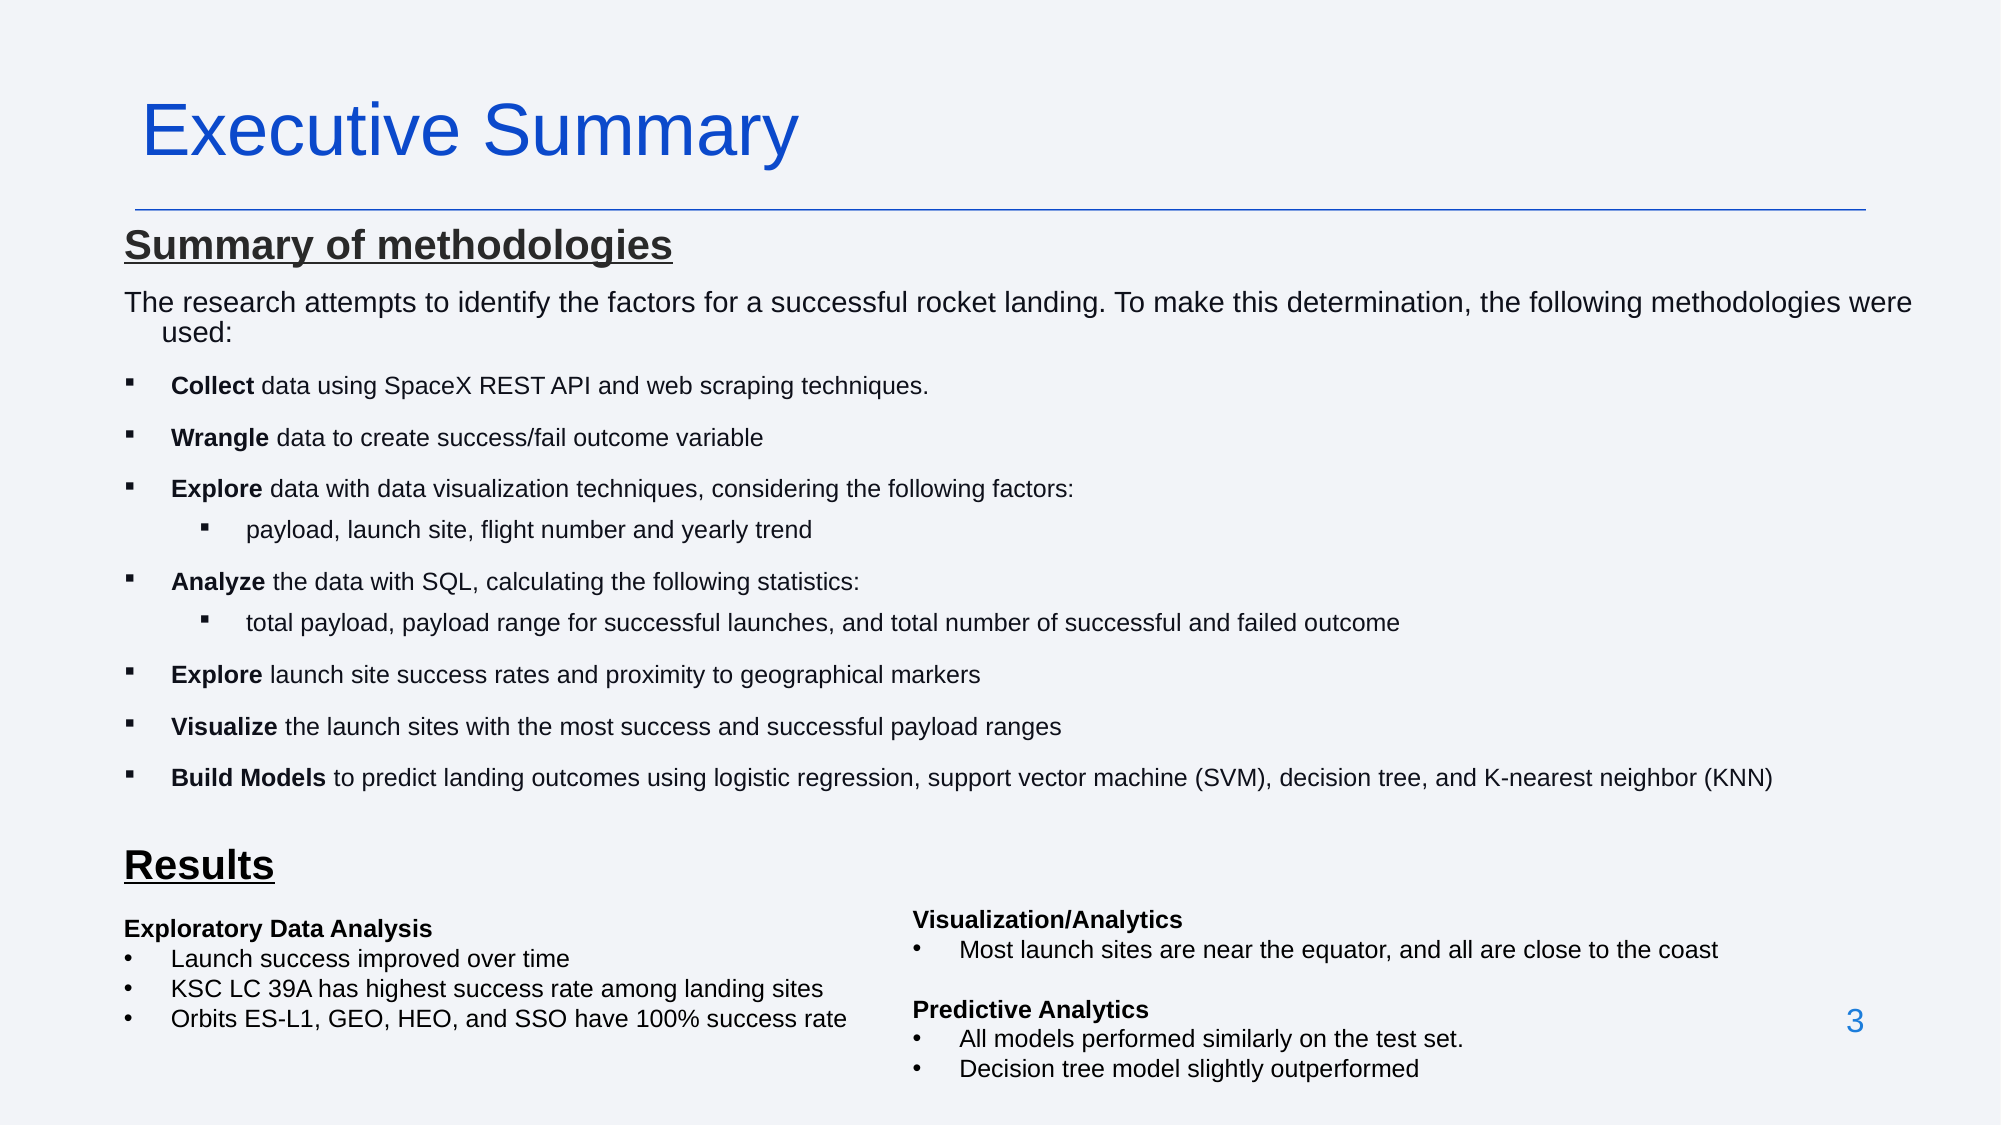

Executive Summary
Summary of methodologies
The research attempts to identify the factors for a successful rocket landing. To make this determination, the following methodologies were used:
Collect data using SpaceX REST API and web scraping techniques.
Wrangle data to create success/fail outcome variable
Explore data with data visualization techniques, considering the following factors:
payload, launch site, flight number and yearly trend
Analyze the data with SQL, calculating the following statistics:
total payload, payload range for successful launches, and total number of successful and failed outcome
Explore launch site success rates and proximity to geographical markers
Visualize the launch sites with the most success and successful payload ranges
Build Models to predict landing outcomes using logistic regression, support vector machine (SVM), decision tree, and K-nearest neighbor (KNN)
Results
Visualization/Analytics
Most launch sites are near the equator, and all are close to the coast

Predictive Analytics
All models performed similarly on the test set.
Decision tree model slightly outperformed
Exploratory Data Analysis
Launch success improved over time
KSC LC 39A has highest success rate among landing sites
Orbits ES-L1, GEO, HEO, and SSO have 100% success rate

3